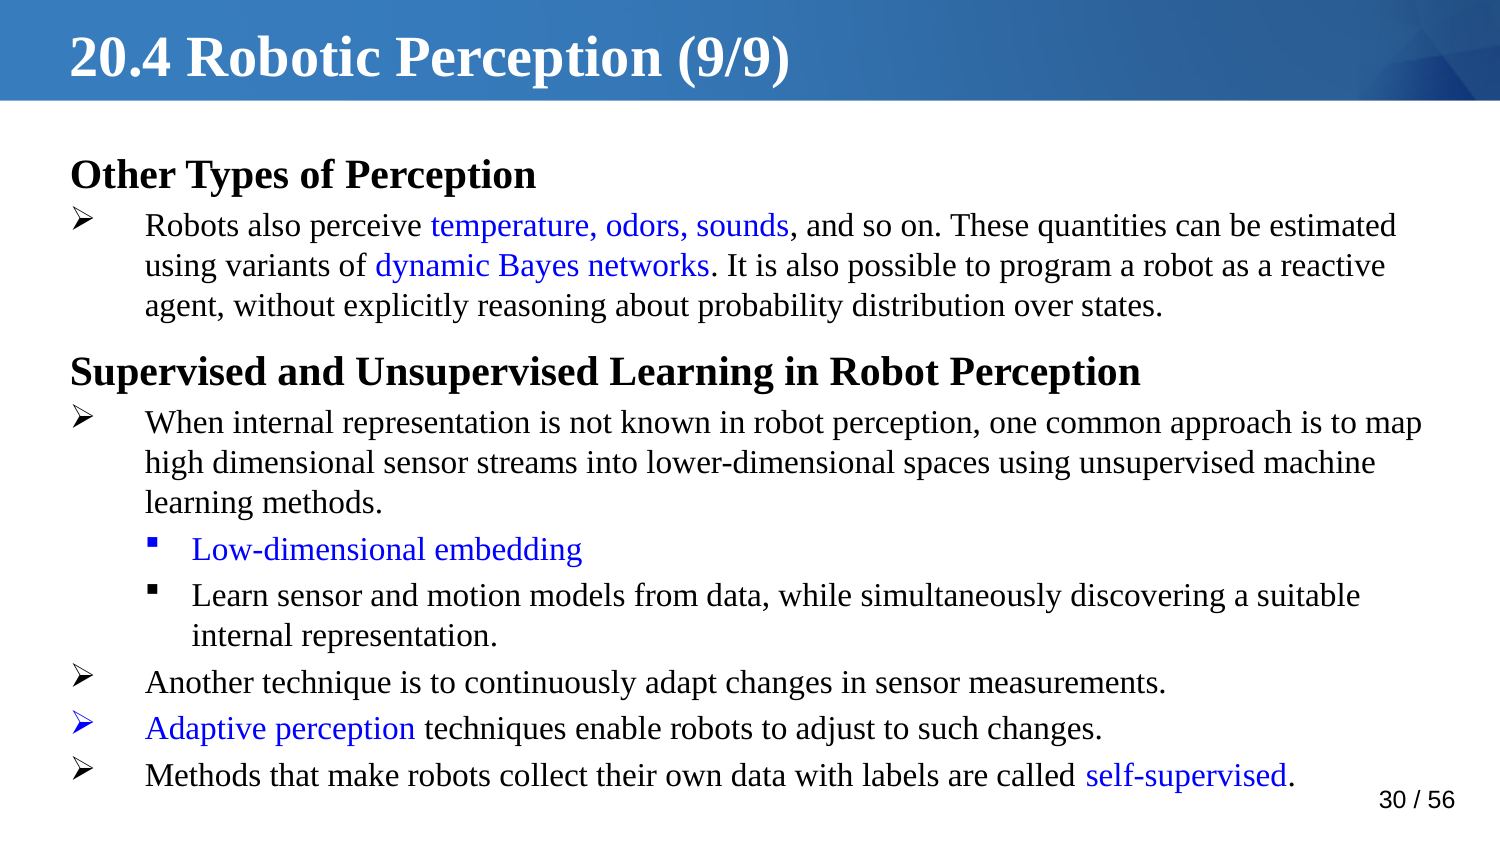

# 20.4 Robotic Perception (9/9)
Other Types of Perception
Robots also perceive temperature, odors, sounds, and so on. These quantities can be estimated using variants of dynamic Bayes networks. It is also possible to program a robot as a reactive agent, without explicitly reasoning about probability distribution over states.
Supervised and Unsupervised Learning in Robot Perception
When internal representation is not known in robot perception, one common approach is to map high dimensional sensor streams into lower-dimensional spaces using unsupervised machine learning methods.
Low-dimensional embedding
Learn sensor and motion models from data, while simultaneously discovering a suitable internal representation.
Another technique is to continuously adapt changes in sensor measurements.
Adaptive perception techniques enable robots to adjust to such changes.
Methods that make robots collect their own data with labels are called self-supervised.